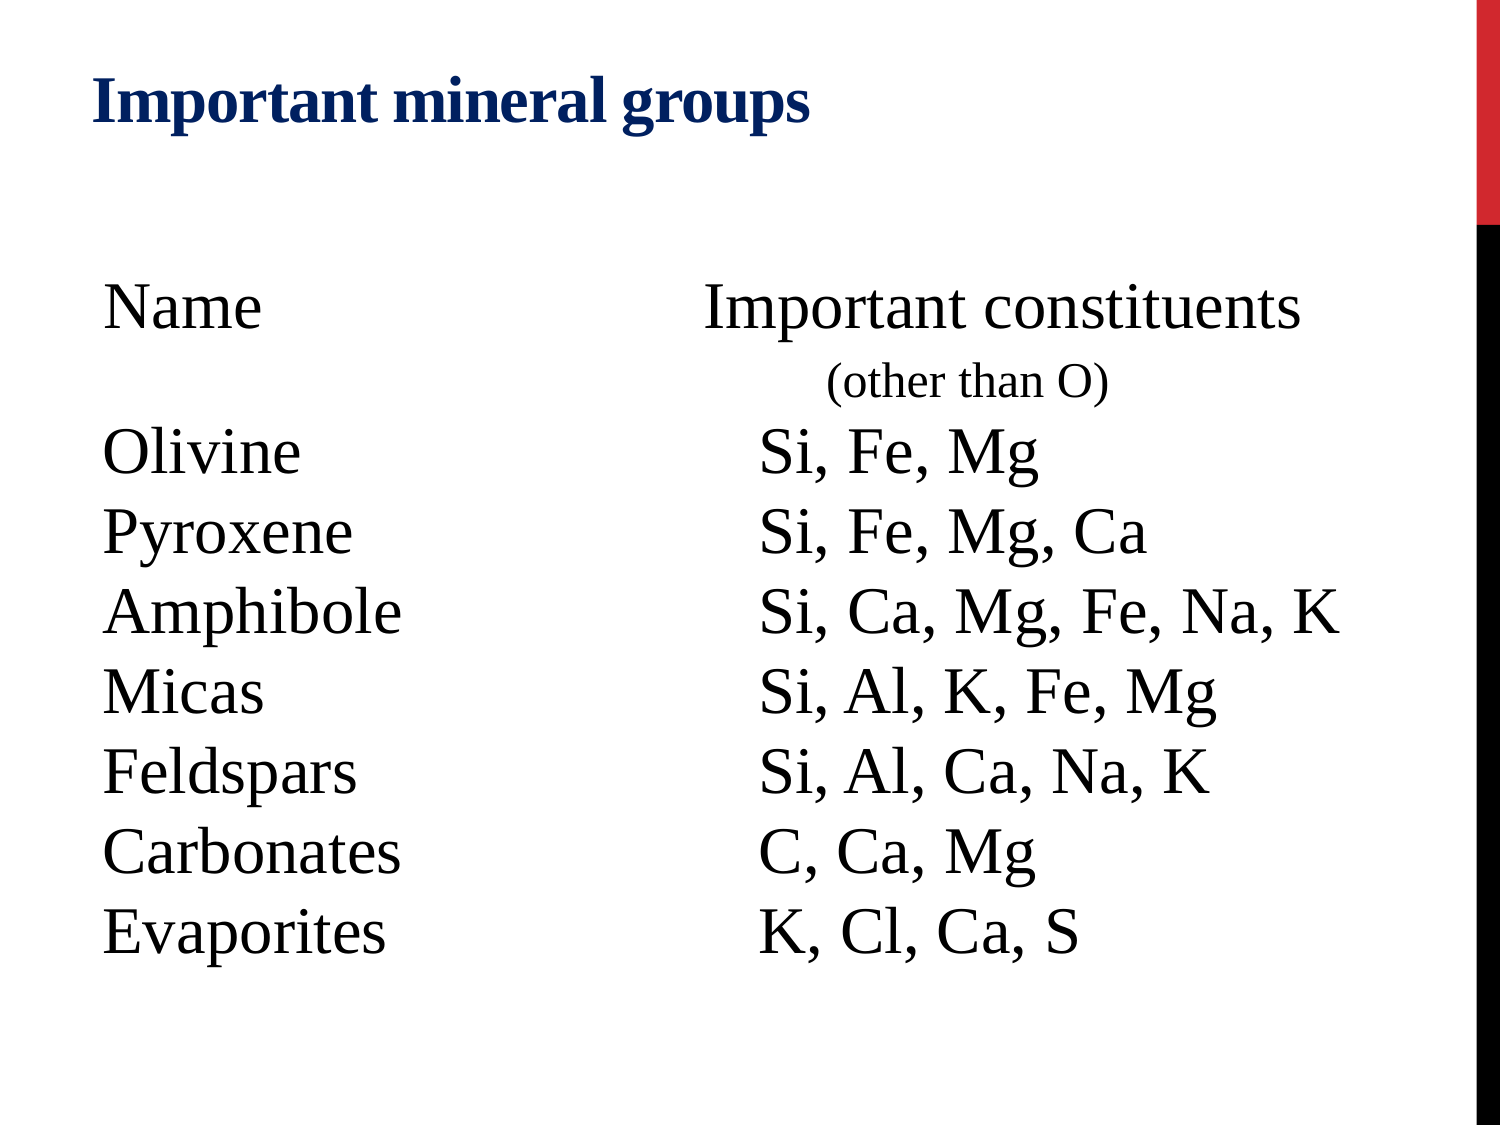

# Important mineral groups
Name		Important constituents
(other than O)
Olivine	Si, Fe, Mg
Pyroxene	Si, Fe, Mg, Ca
Amphibole	Si, Ca, Mg, Fe, Na, K
Micas	Si, Al, K, Fe, Mg
Feldspars	Si, Al, Ca, Na, K
Carbonates	C, Ca, Mg
Evaporites	K, Cl, Ca, S